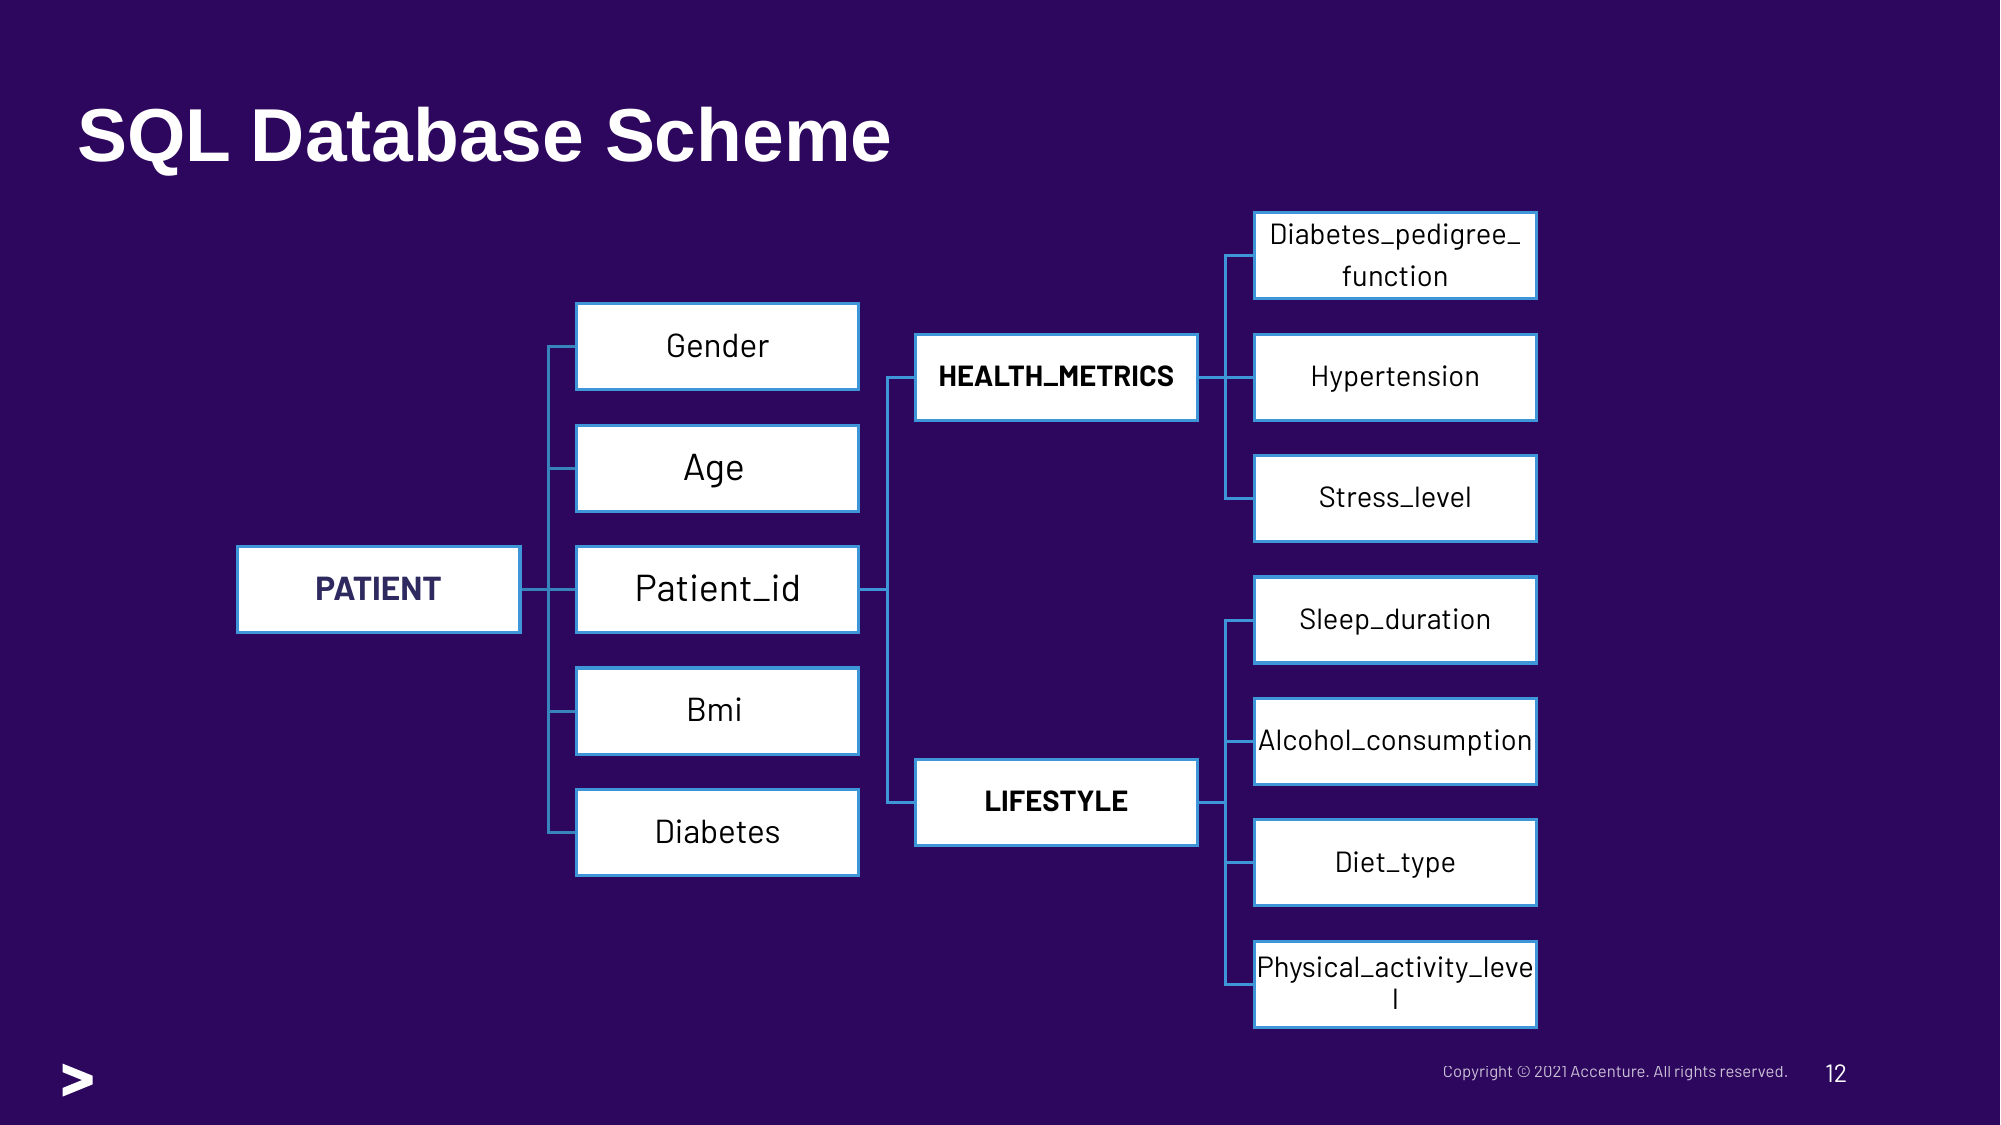

# SQL Database Scheme
PATIENT
Gender
Age
Patient_id
HEALTH_METRICS
Diabetes_pedigree_
function
Hypertension
Stress_level
LIFESTYLE
Sleep_duration
Alcohol_consumption
Diet_type
Physical_activity_level
Bmi
Diabetes
12
Copyright © 2021 Accenture. All rights reserved.